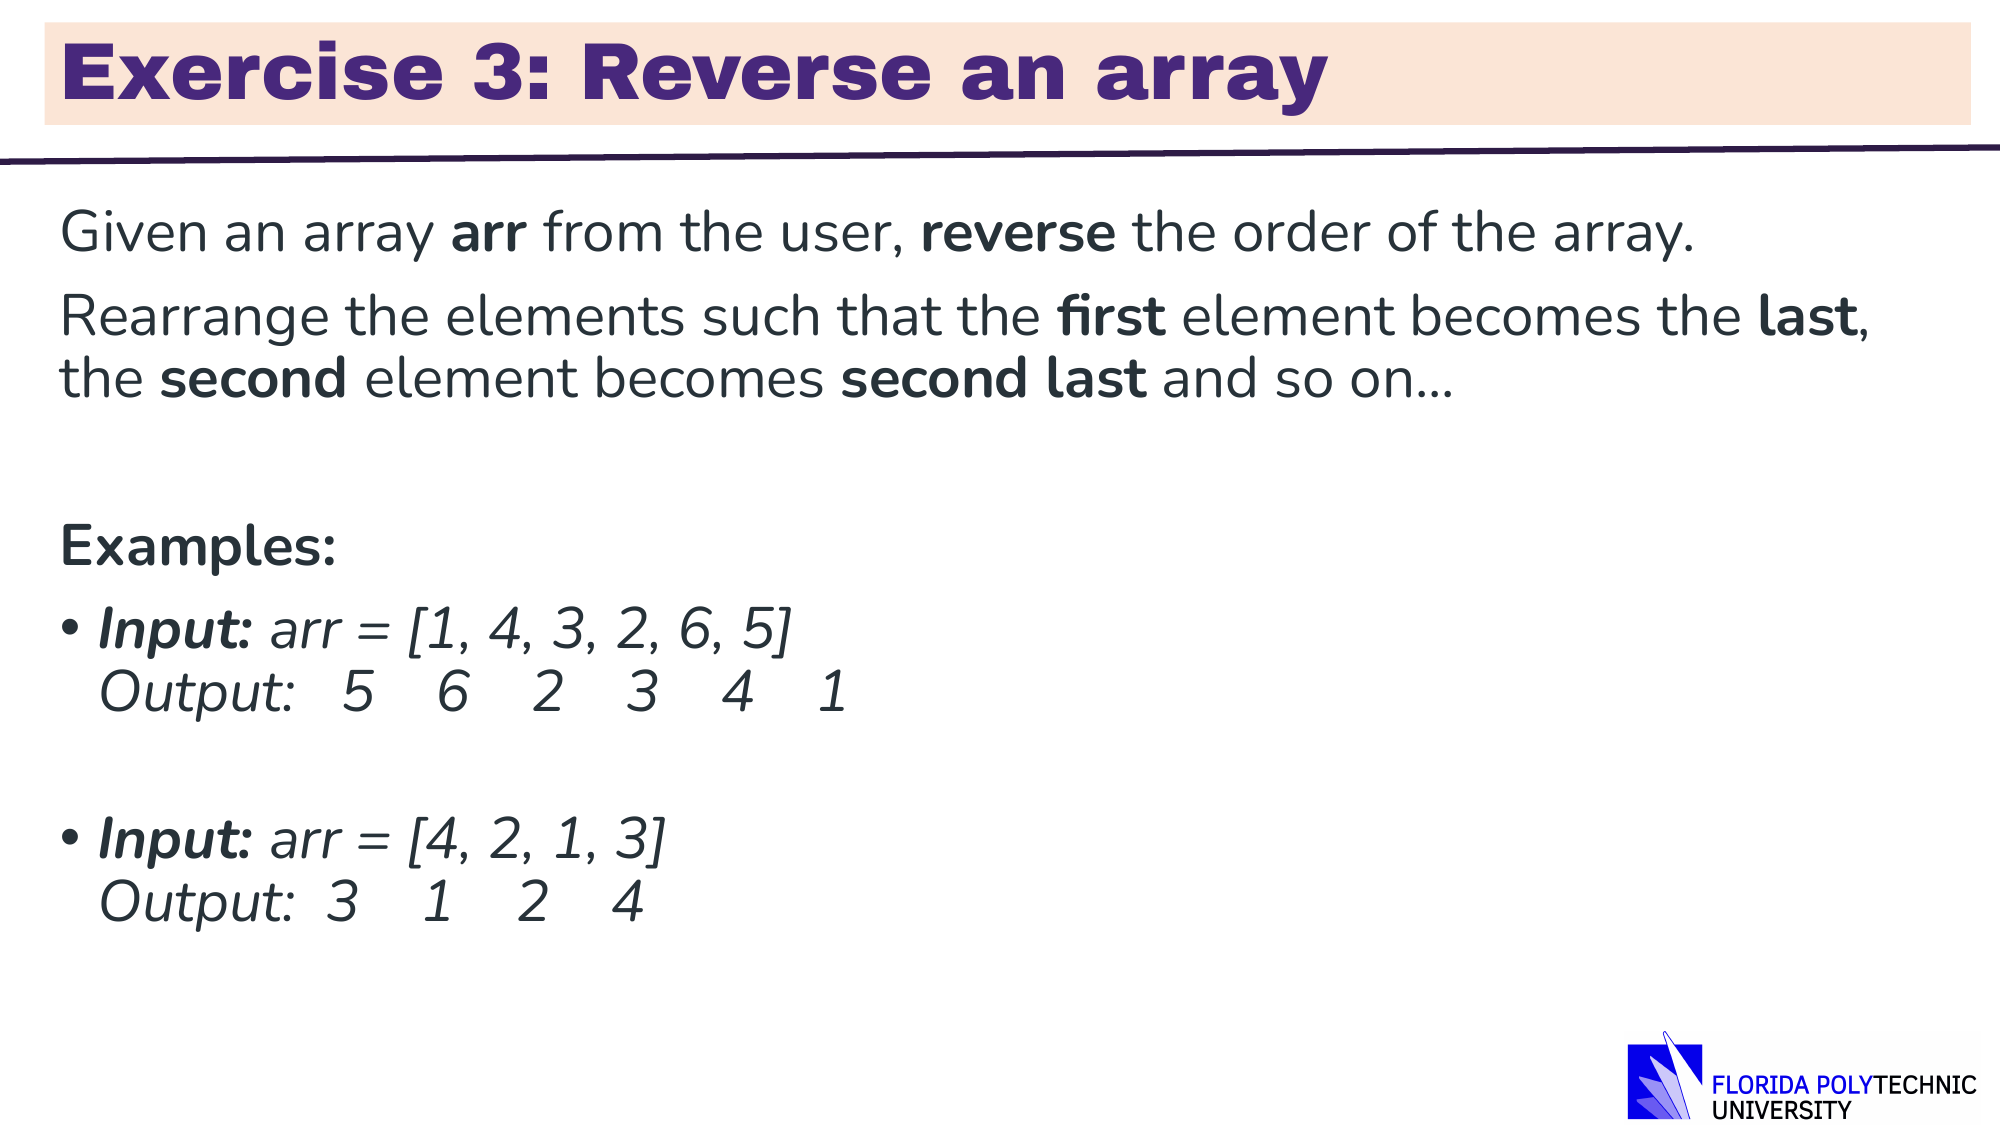

# Exercise 3: Reverse an array
Given an array arr from the user, reverse the order of the array.
Rearrange the elements such that the first element becomes the last, the second element becomes second last and so on...

Examples:
Input: arr = [1, 4, 3, 2, 6, 5]
Output:   5    6    2    3    4    1
Input: arr = [4, 2, 1, 3]
Output:  3    1    2    4